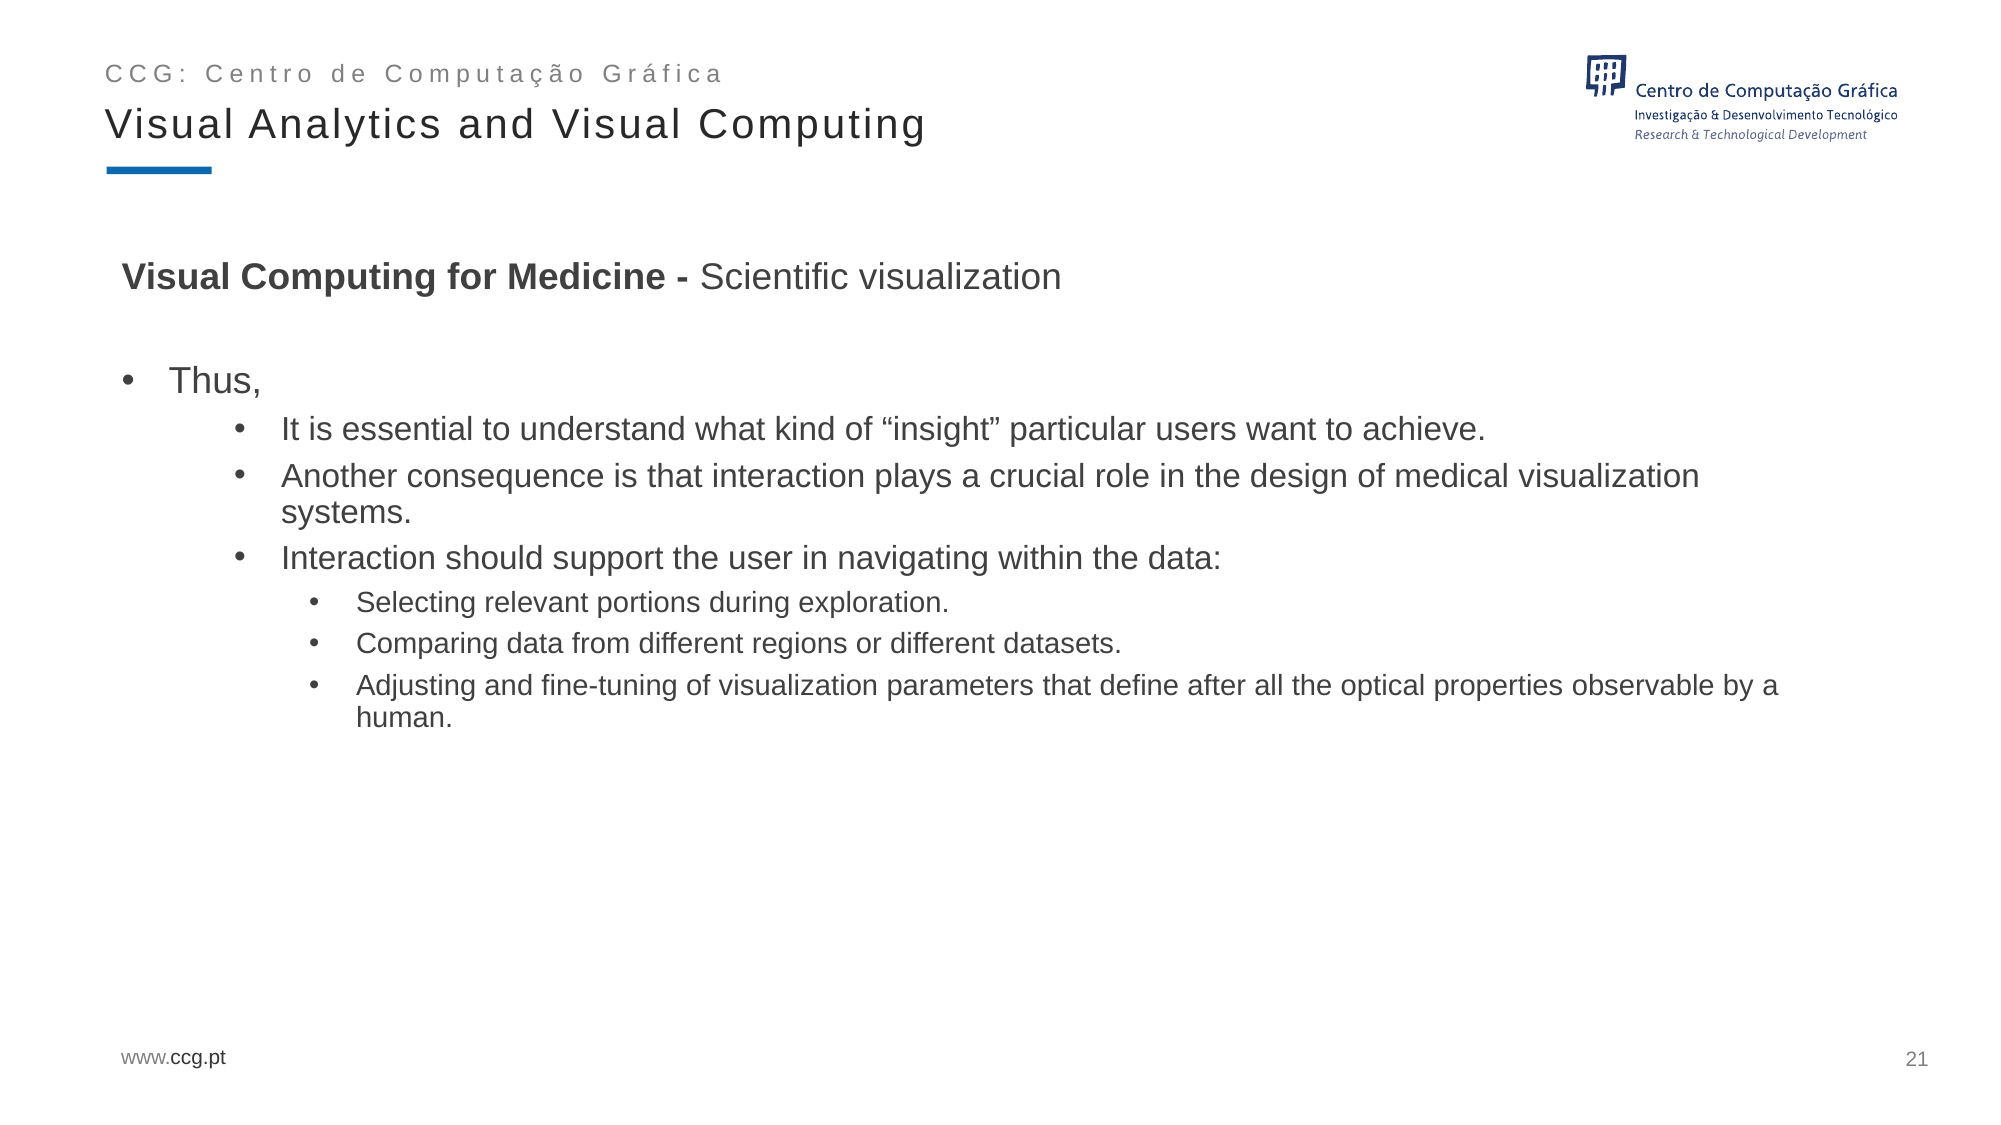

Visual Analytics and Visual Computing

# Visual Computing for Medicine - Scientific visualization
Thus,
It is essential to understand what kind of “insight” particular users want to achieve.
Another consequence is that interaction plays a crucial role in the design of medical visualization systems.
Interaction should support the user in navigating within the data:
Selecting relevant portions during exploration.
Comparing data from different regions or different datasets.
Adjusting and fine-tuning of visualization parameters that define after all the optical properties observable by a human.
21